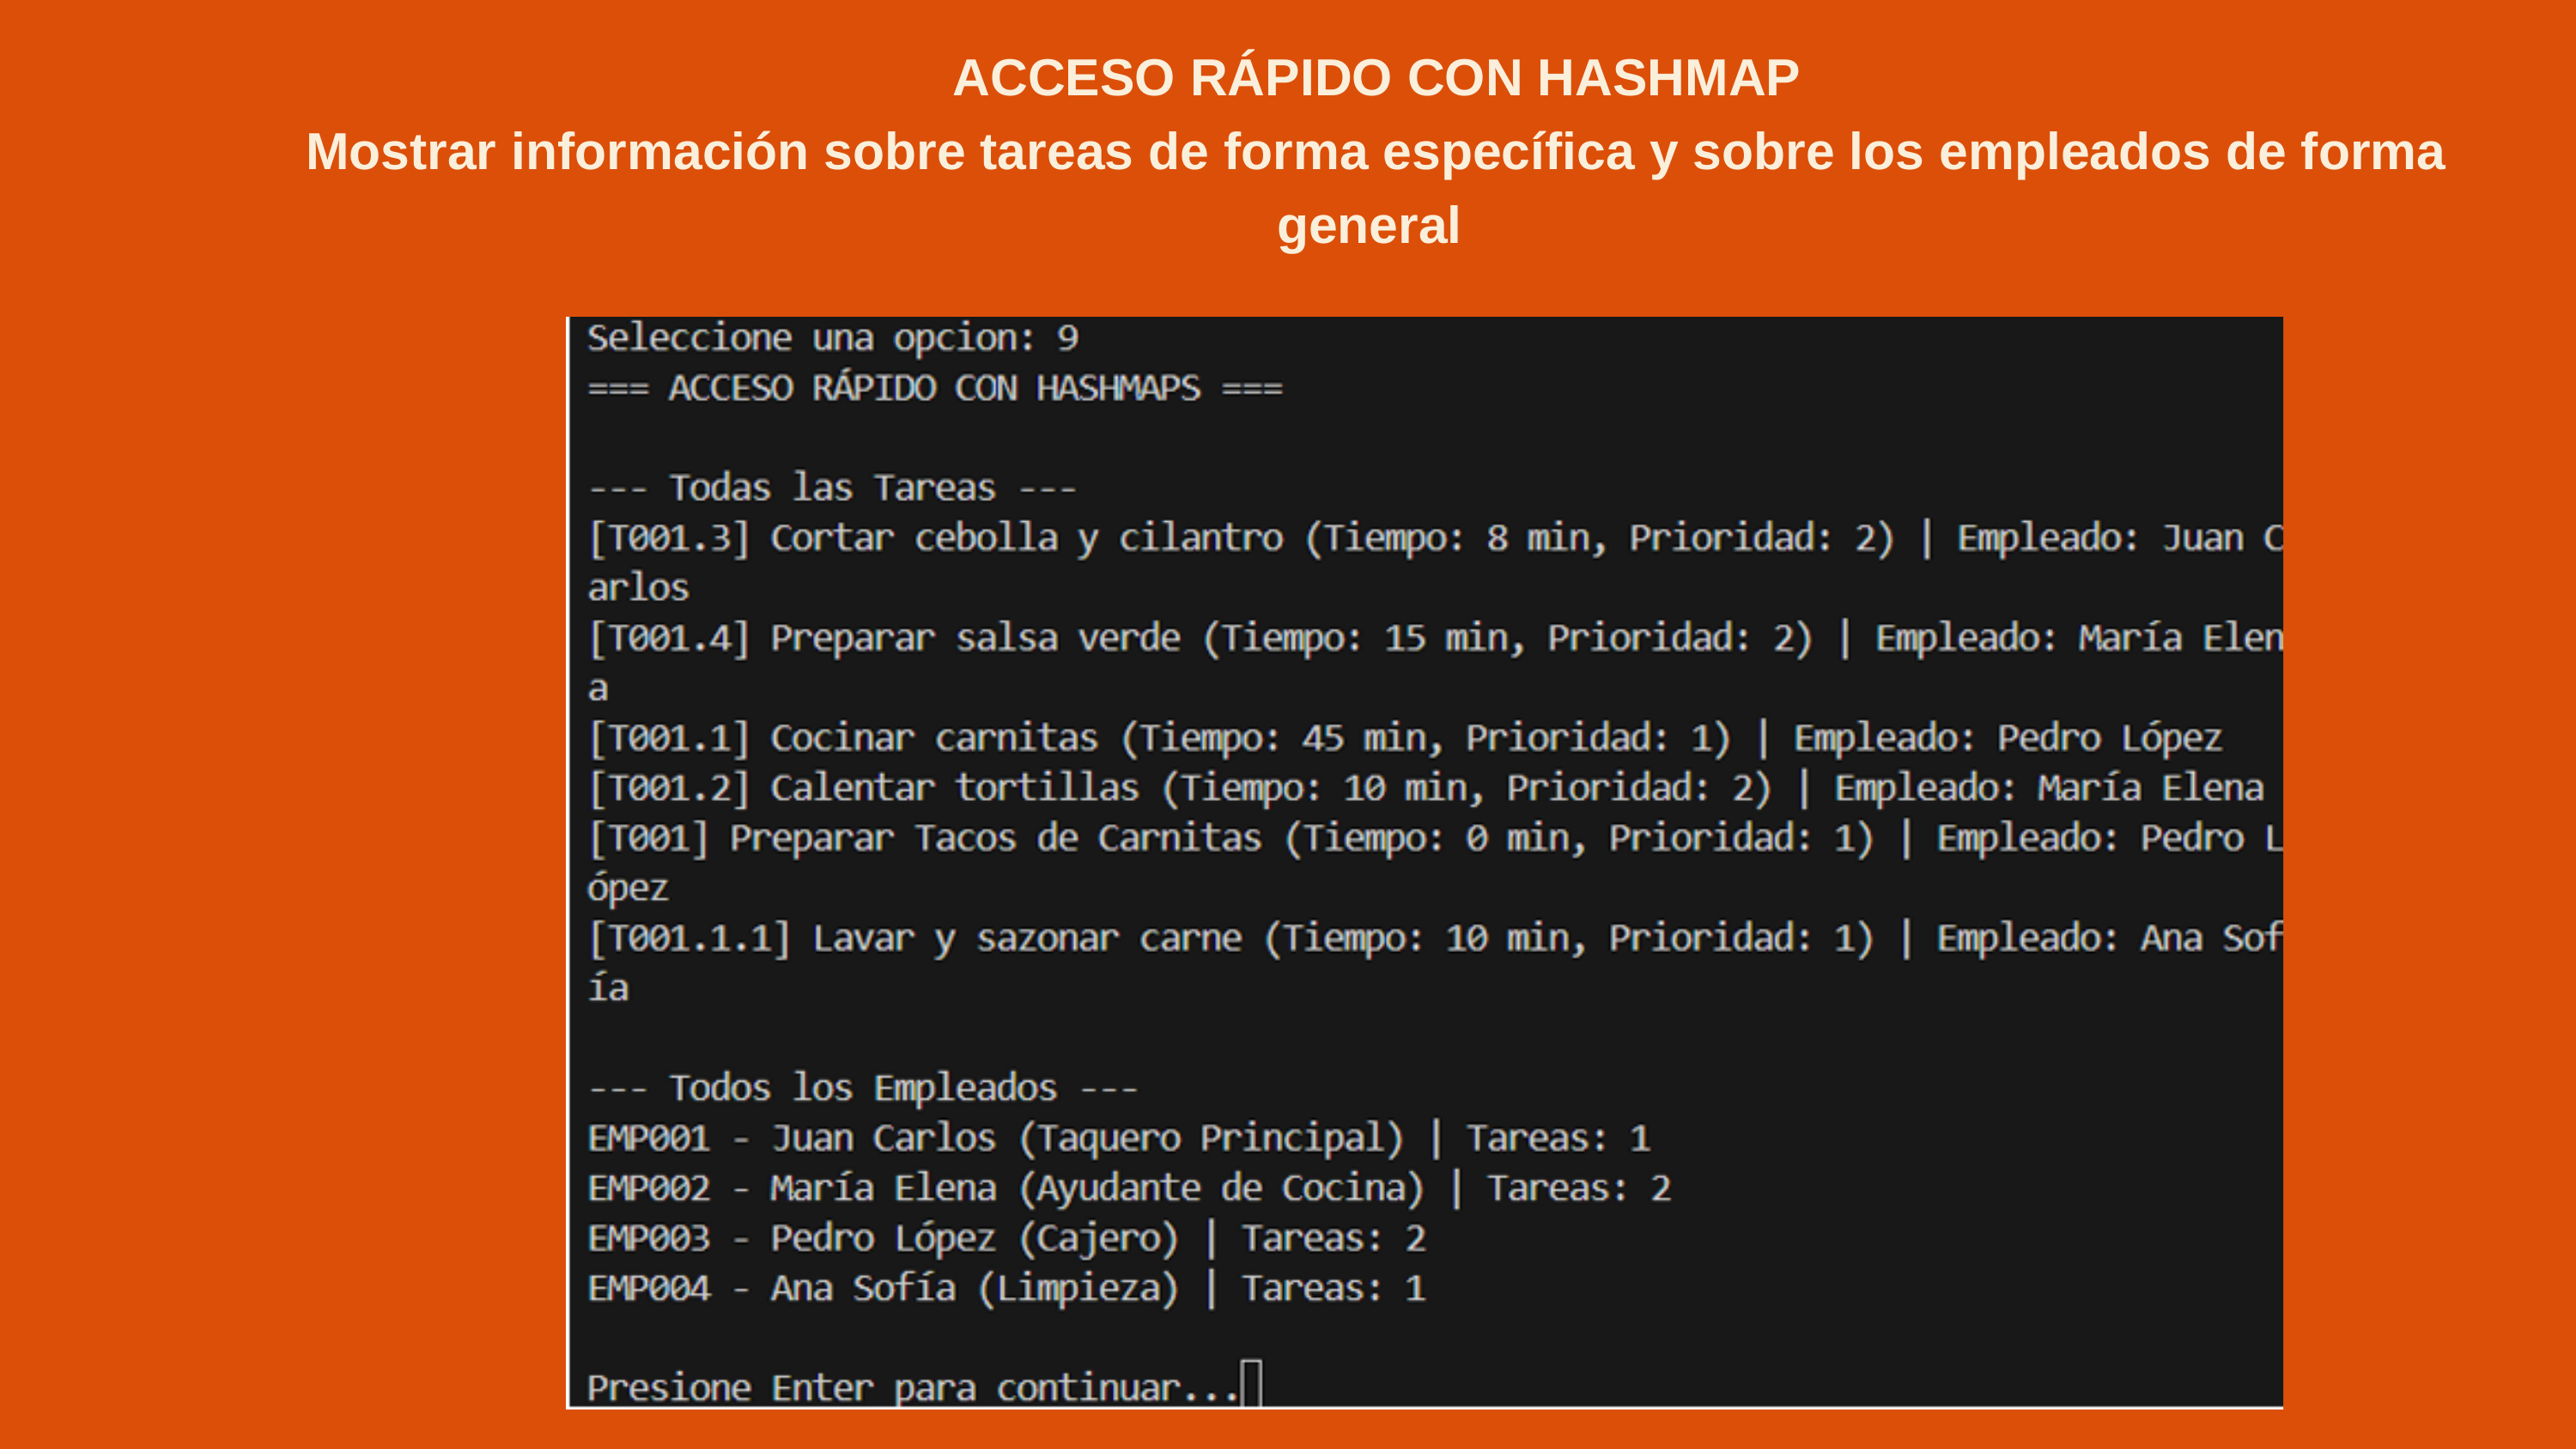

ACCESO RÁPIDO CON HASHMAP
 Mostrar información sobre tareas de forma específica y sobre los empleados de forma general